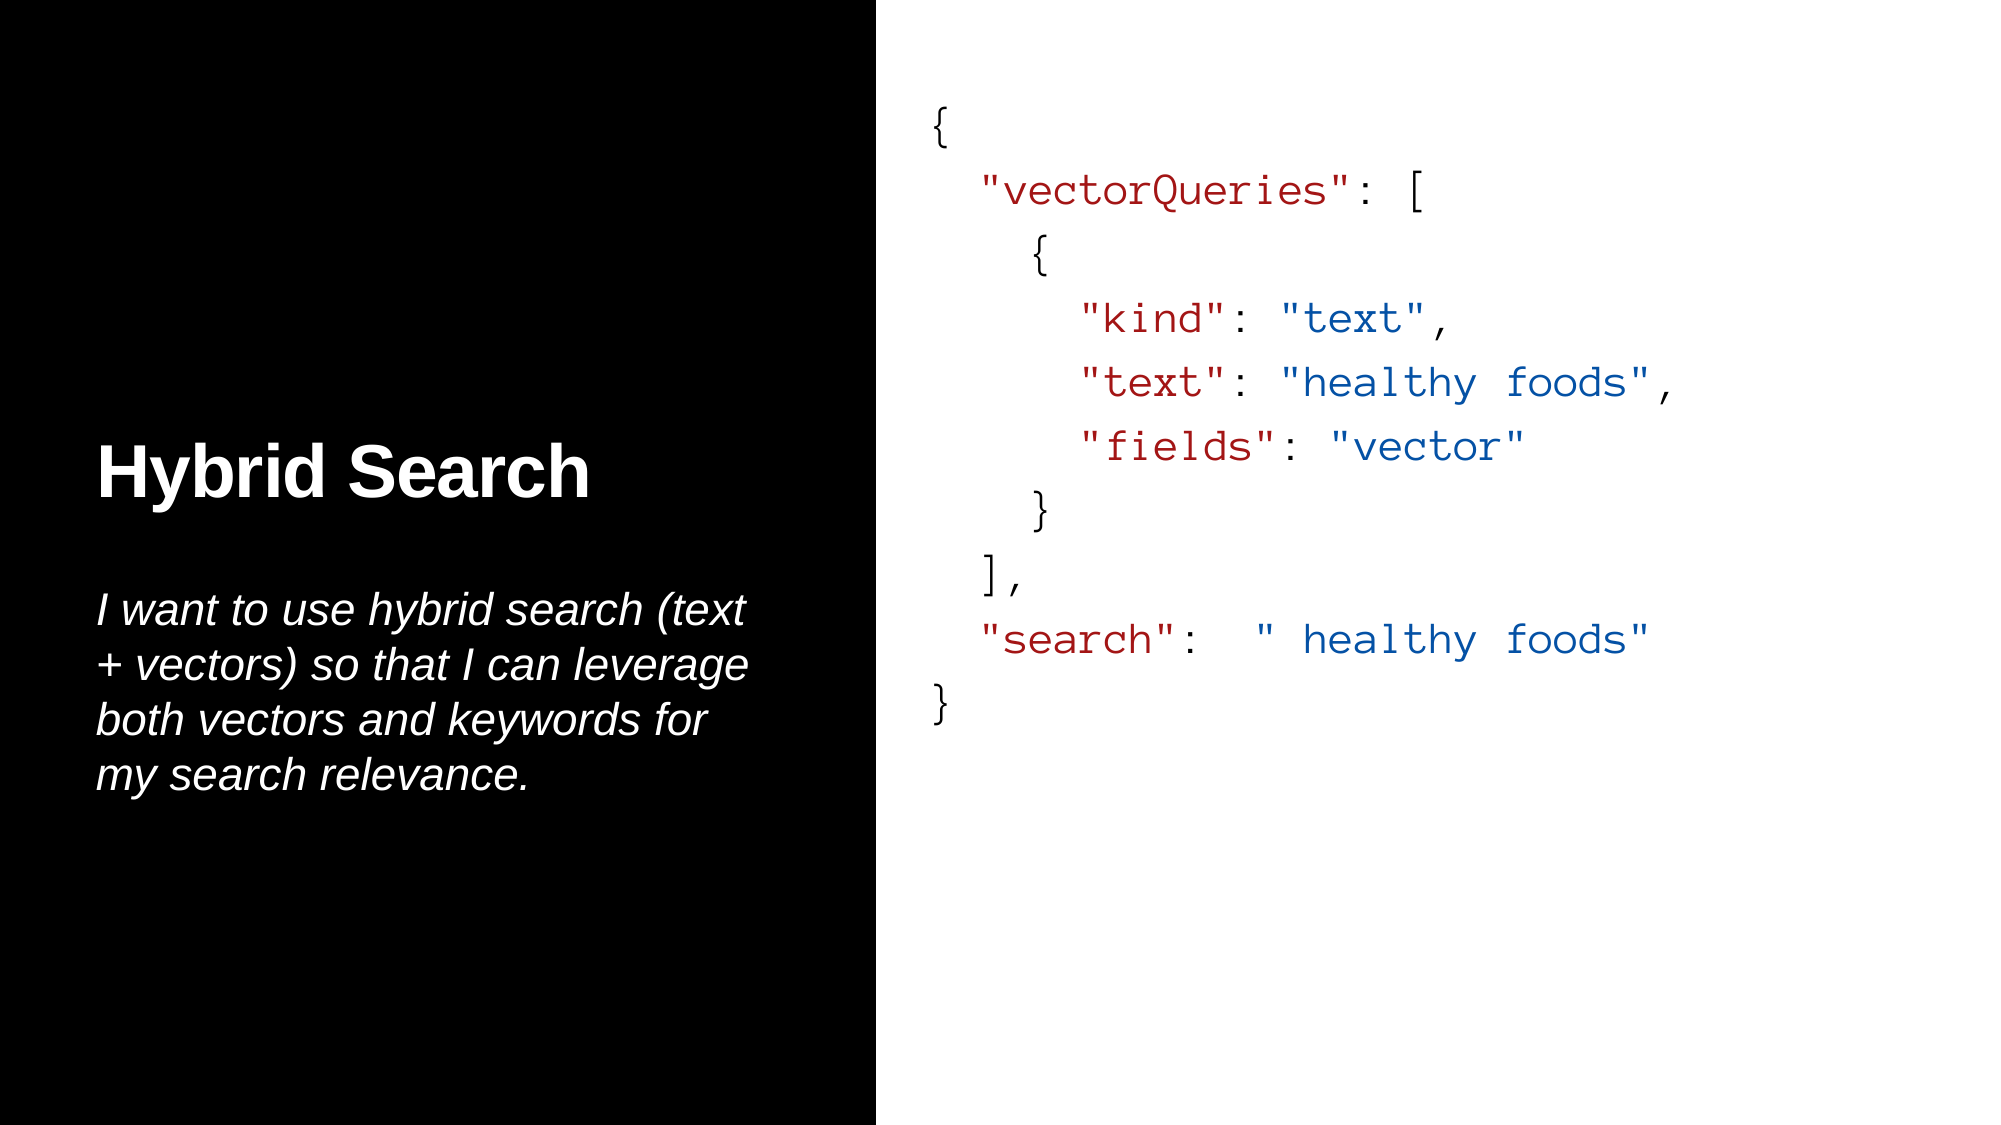

{
  "vectorQueries": [
    {
      "kind": "text",
      "text": "healthy foods",
      "fields": "vector"
    }
  ],
  "search":  " healthy foods"
}
# Hybrid Search
I want to use hybrid search (text + vectors) so that I can leverage both vectors and keywords for my search relevance.